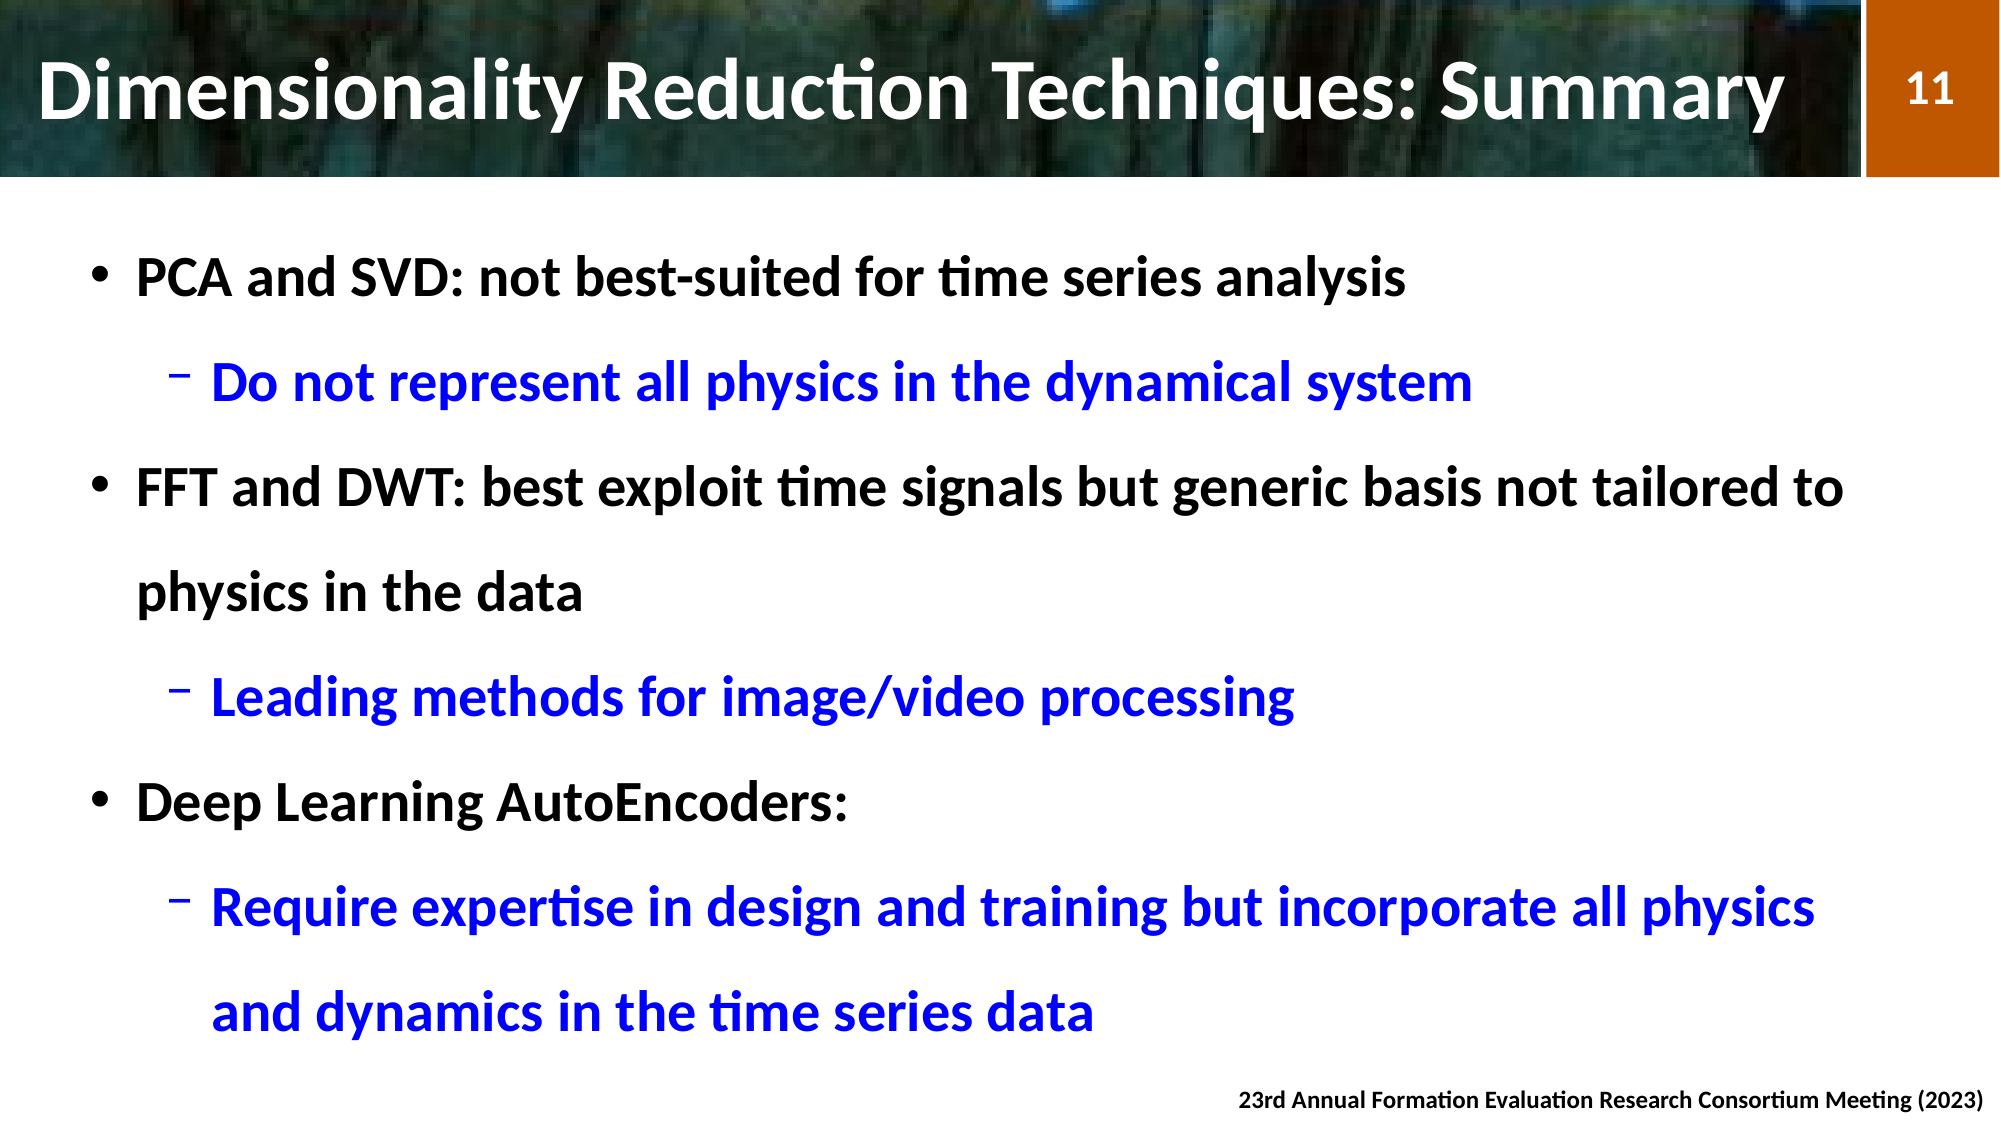

# Dimensionality Reduction Techniques: Summary
11
PCA and SVD: not best-suited for time series analysis
Do not represent all physics in the dynamical system
FFT and DWT: best exploit time signals but generic basis not tailored to physics in the data
Leading methods for image/video processing
Deep Learning AutoEncoders:
Require expertise in design and training but incorporate all physics and dynamics in the time series data